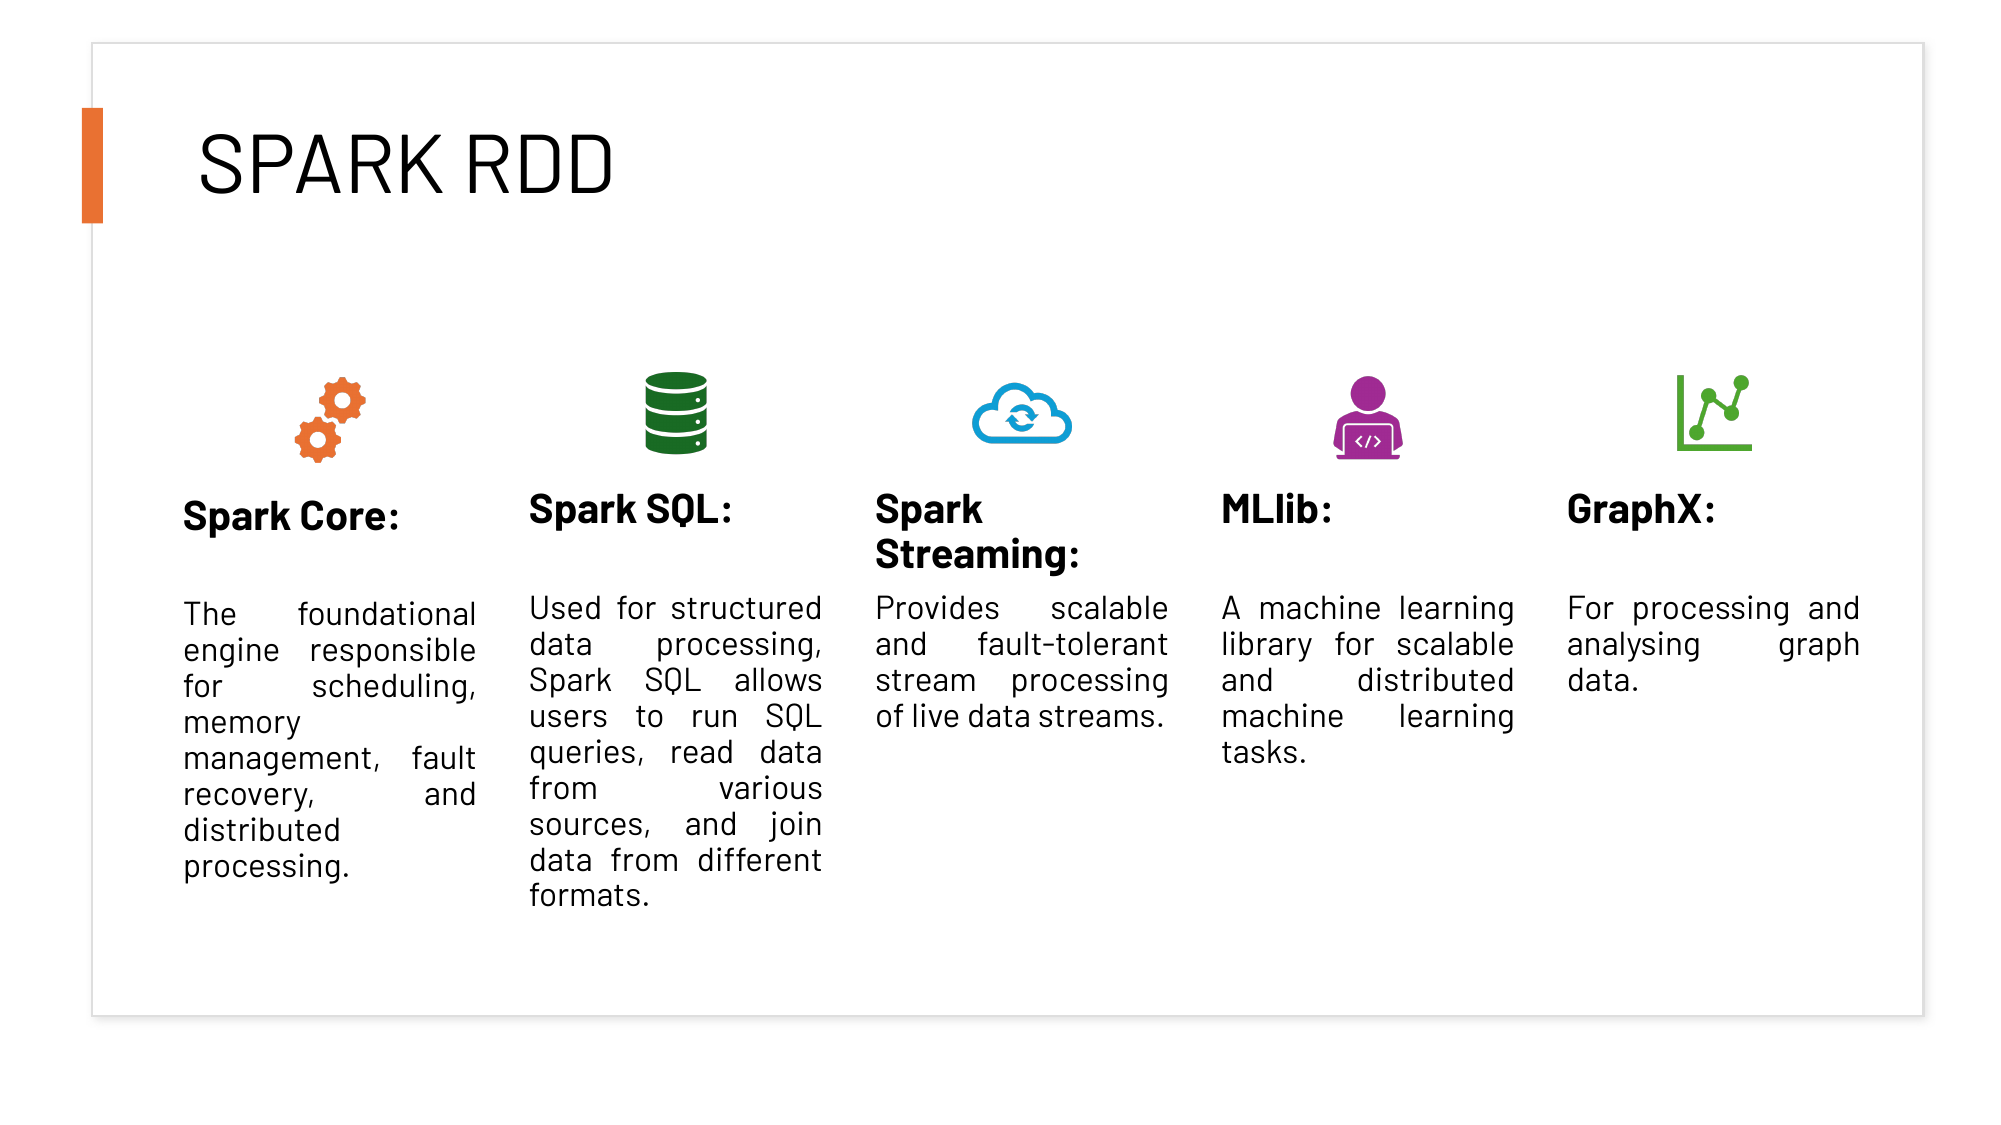

# SPARK RDD

Spark Core:
The foundational engine responsible for scheduling, memory management, fault recovery, and distributed processing.
Spark SQL:
Used for structured data processing, Spark SQL allows users to run SQL queries, read data from various sources, and join data from different formats.
Spark Streaming:
Provides scalable and fault-tolerant stream processing of live data streams.
MLlib:
A machine learning library for scalable and distributed machine learning tasks.
GraphX:
For processing and analysing graph data.